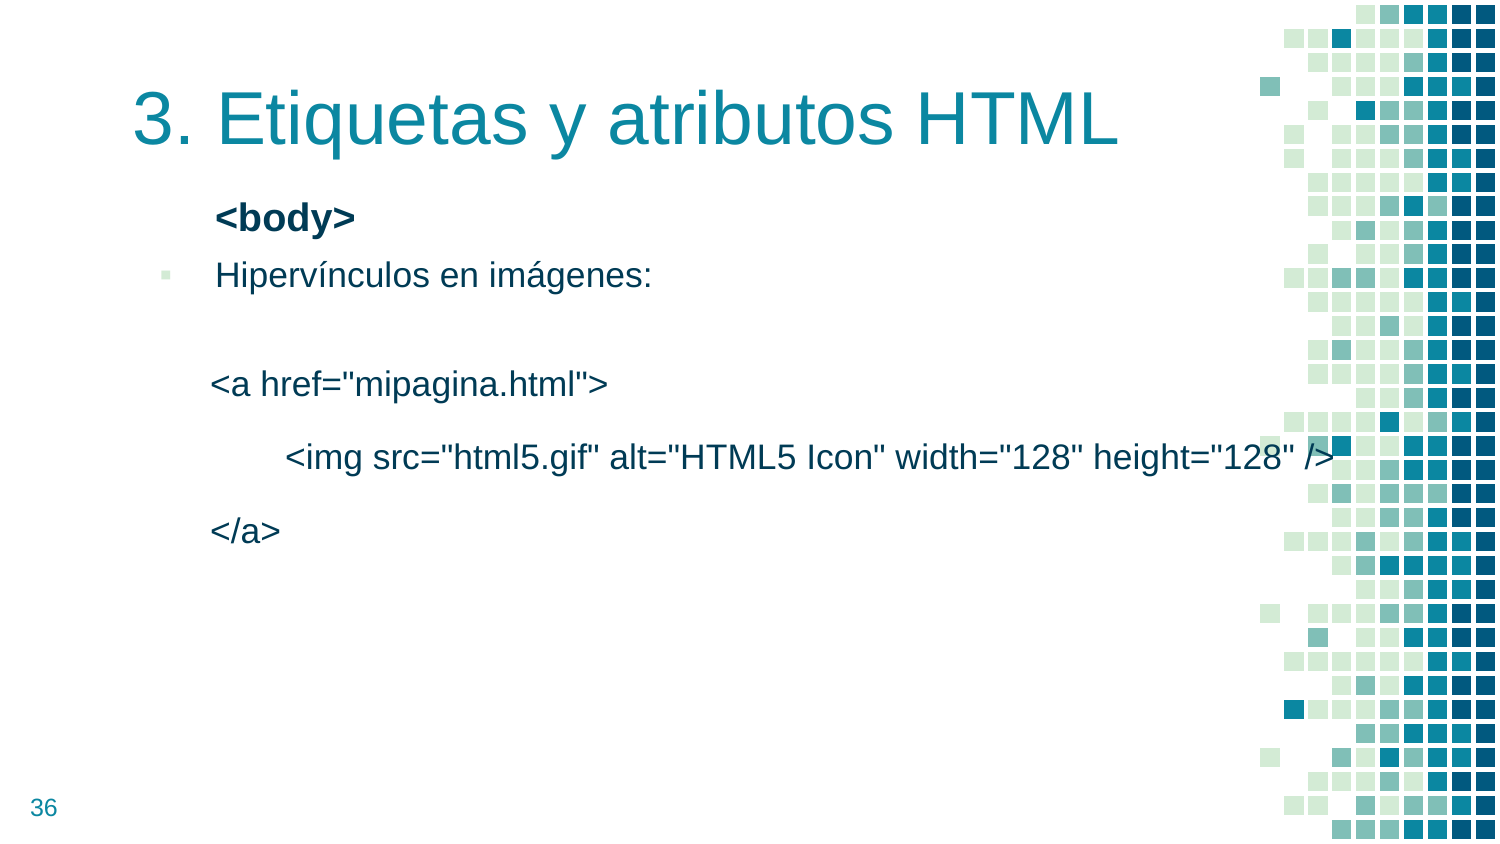

# 3. Etiquetas y atributos HTML
<body>
Hipervínculos en imágenes:

<a href="mipagina.html">
<img src="html5.gif" alt="HTML5 Icon" width="128" height="128" />
</a>

36